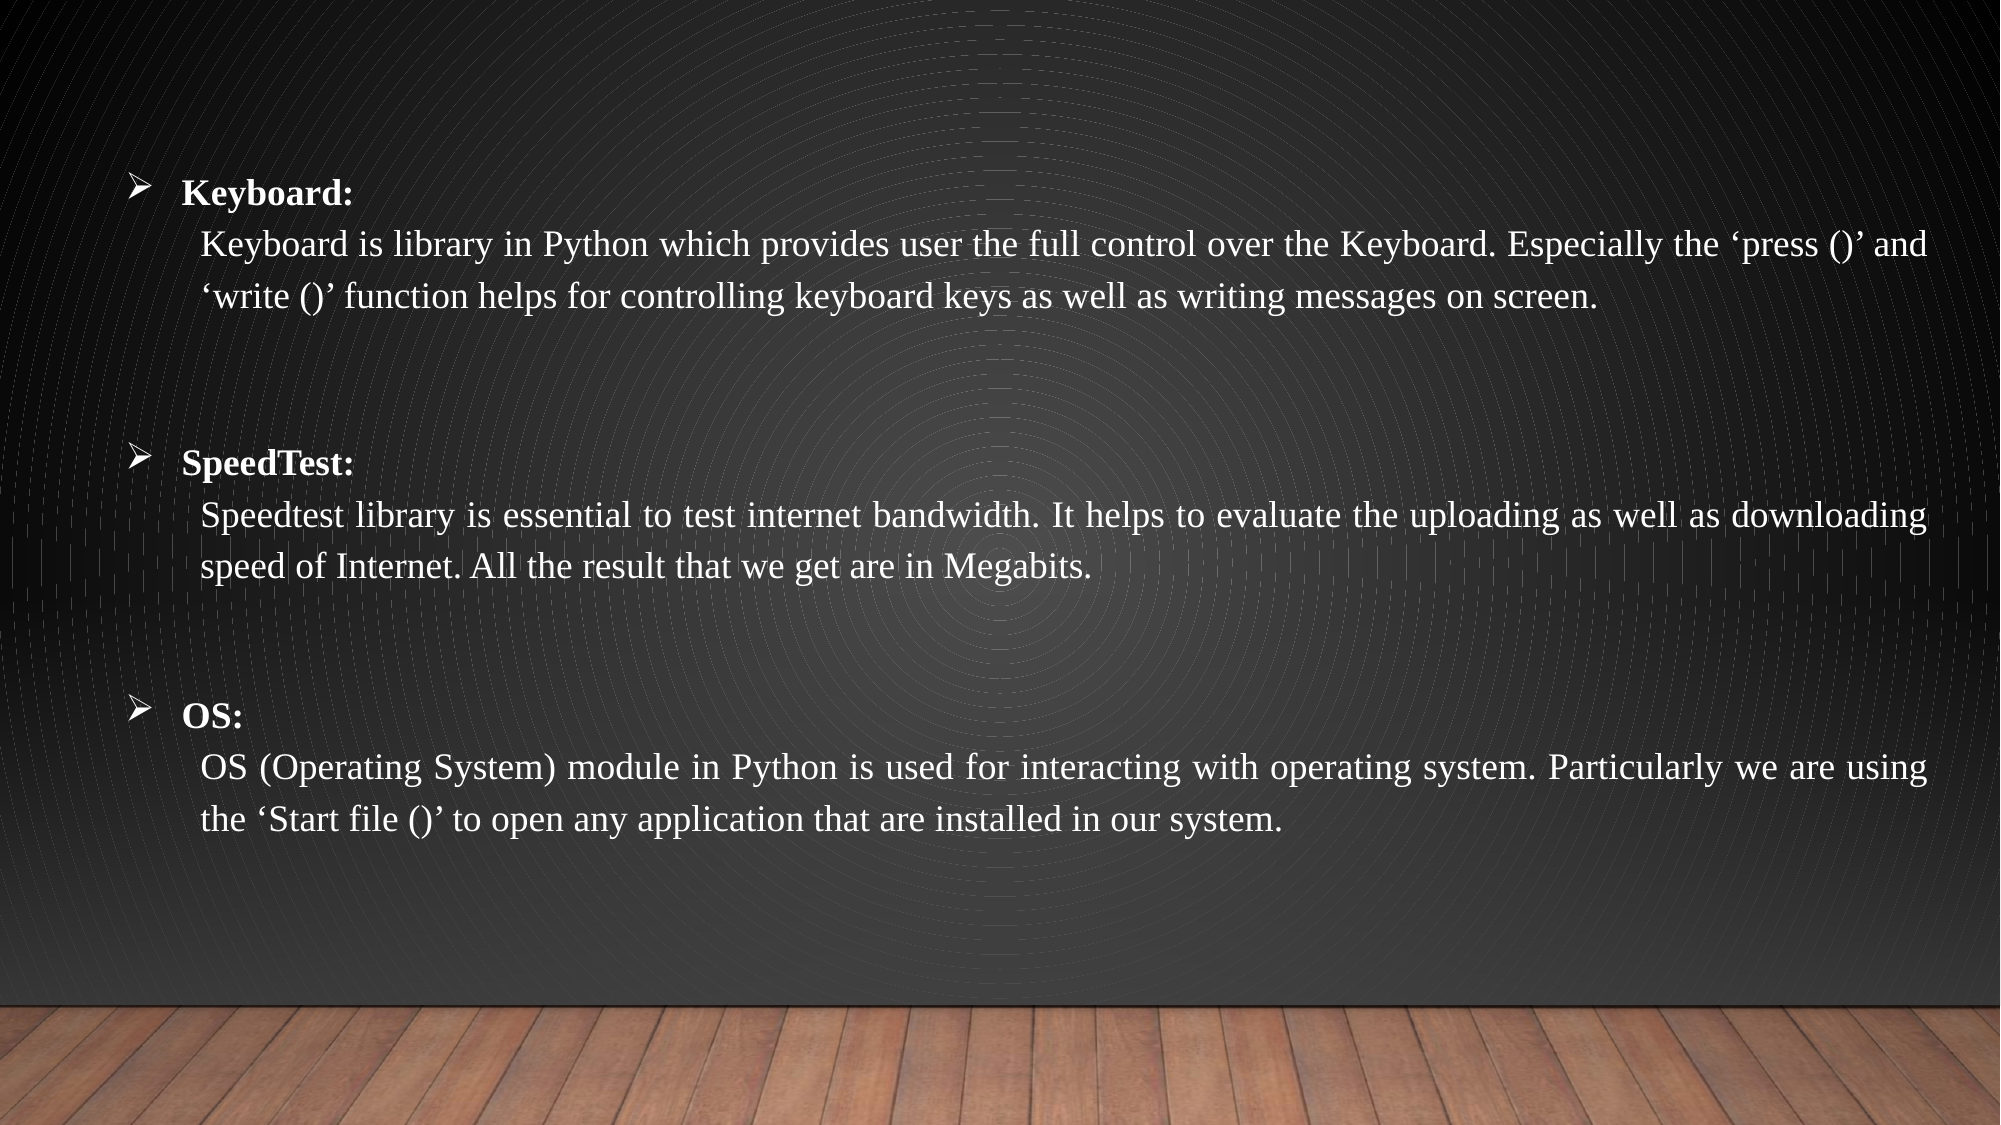

Keyboard:
Keyboard is library in Python which provides user the full control over the Keyboard. Especially the ‘press ()’ and ‘write ()’ function helps for controlling keyboard keys as well as writing messages on screen.
SpeedTest:
Speedtest library is essential to test internet bandwidth. It helps to evaluate the uploading as well as downloading speed of Internet. All the result that we get are in Megabits.

OS:
OS (Operating System) module in Python is used for interacting with operating system. Particularly we are using the ‘Start file ()’ to open any application that are installed in our system.